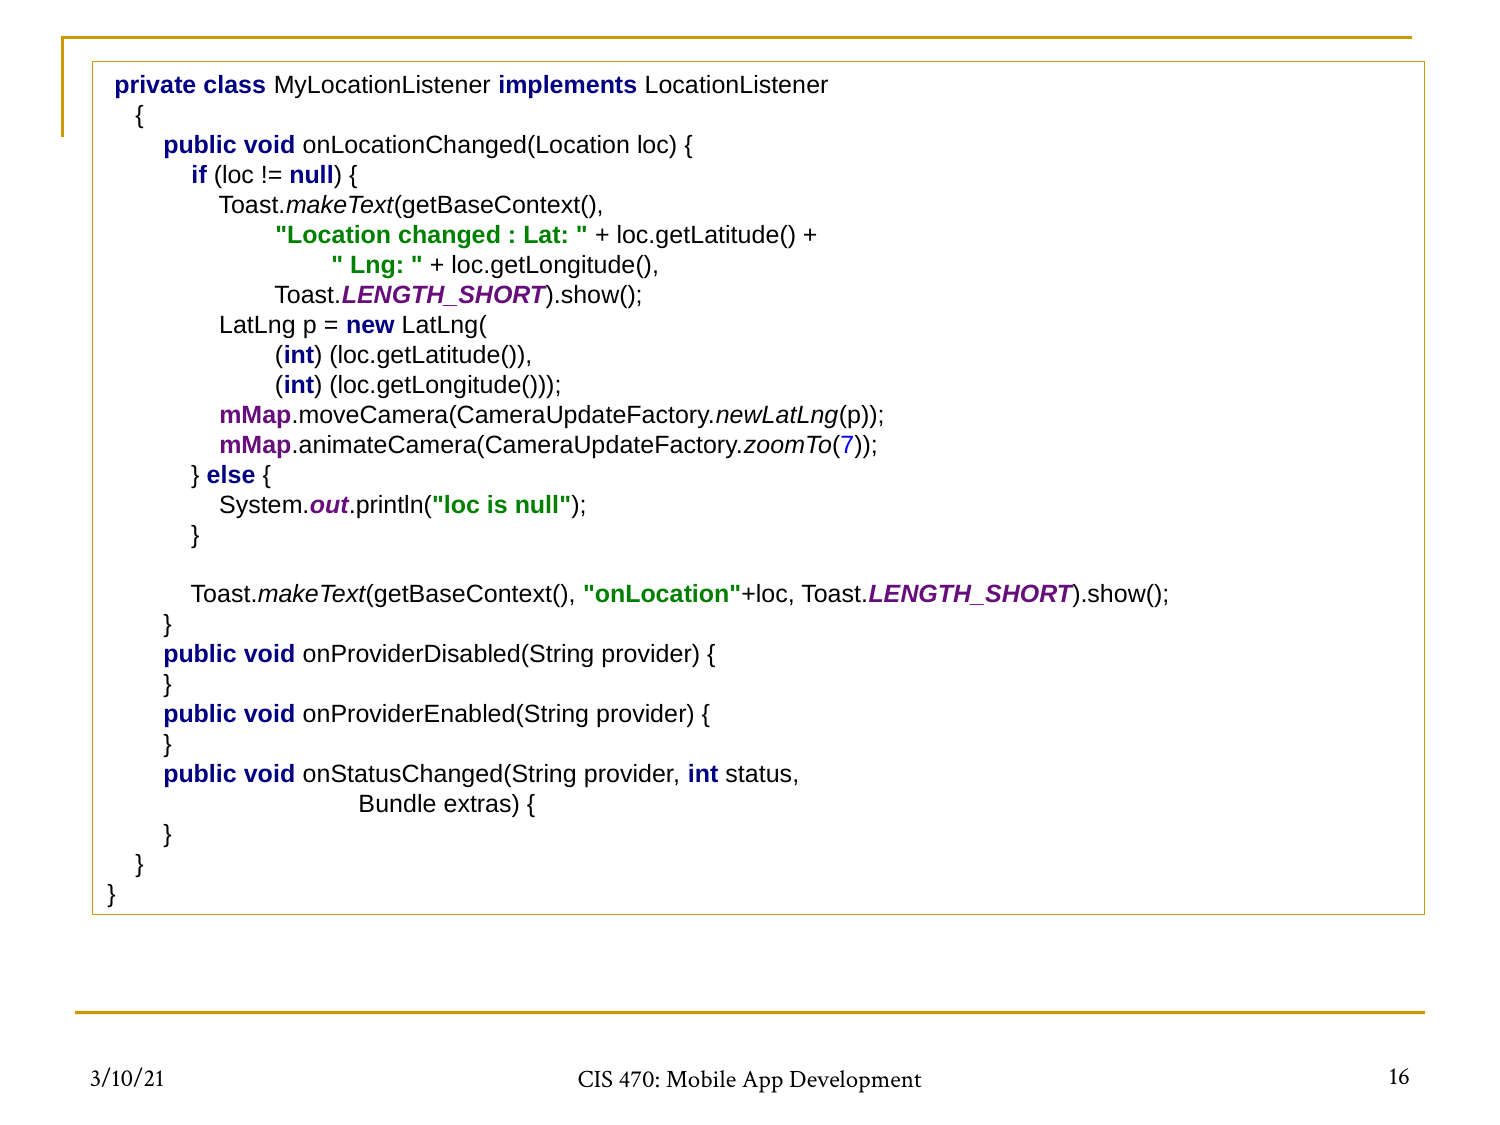

private class MyLocationListener implements LocationListener
    {
        public void onLocationChanged(Location loc) {
            if (loc != null) {
                Toast.makeText(getBaseContext(),
                        "Location changed : Lat: " + loc.getLatitude() +
                                " Lng: " + loc.getLongitude(),
                        Toast.LENGTH_SHORT).show();
                LatLng p = new LatLng(
                        (int) (loc.getLatitude()),
                        (int) (loc.getLongitude()));
                mMap.moveCamera(CameraUpdateFactory.newLatLng(p));
                mMap.animateCamera(CameraUpdateFactory.zoomTo(7));
            } else {
                System.out.println("loc is null");
            }
            Toast.makeText(getBaseContext(), "onLocation"+loc, Toast.LENGTH_SHORT).show();
        }
        public void onProviderDisabled(String provider) {
        }
        public void onProviderEnabled(String provider) {
        }
        public void onStatusChanged(String provider, int status,
                                    Bundle extras) {
        }
    }
}
3/10/21
16
CIS 470: Mobile App Development